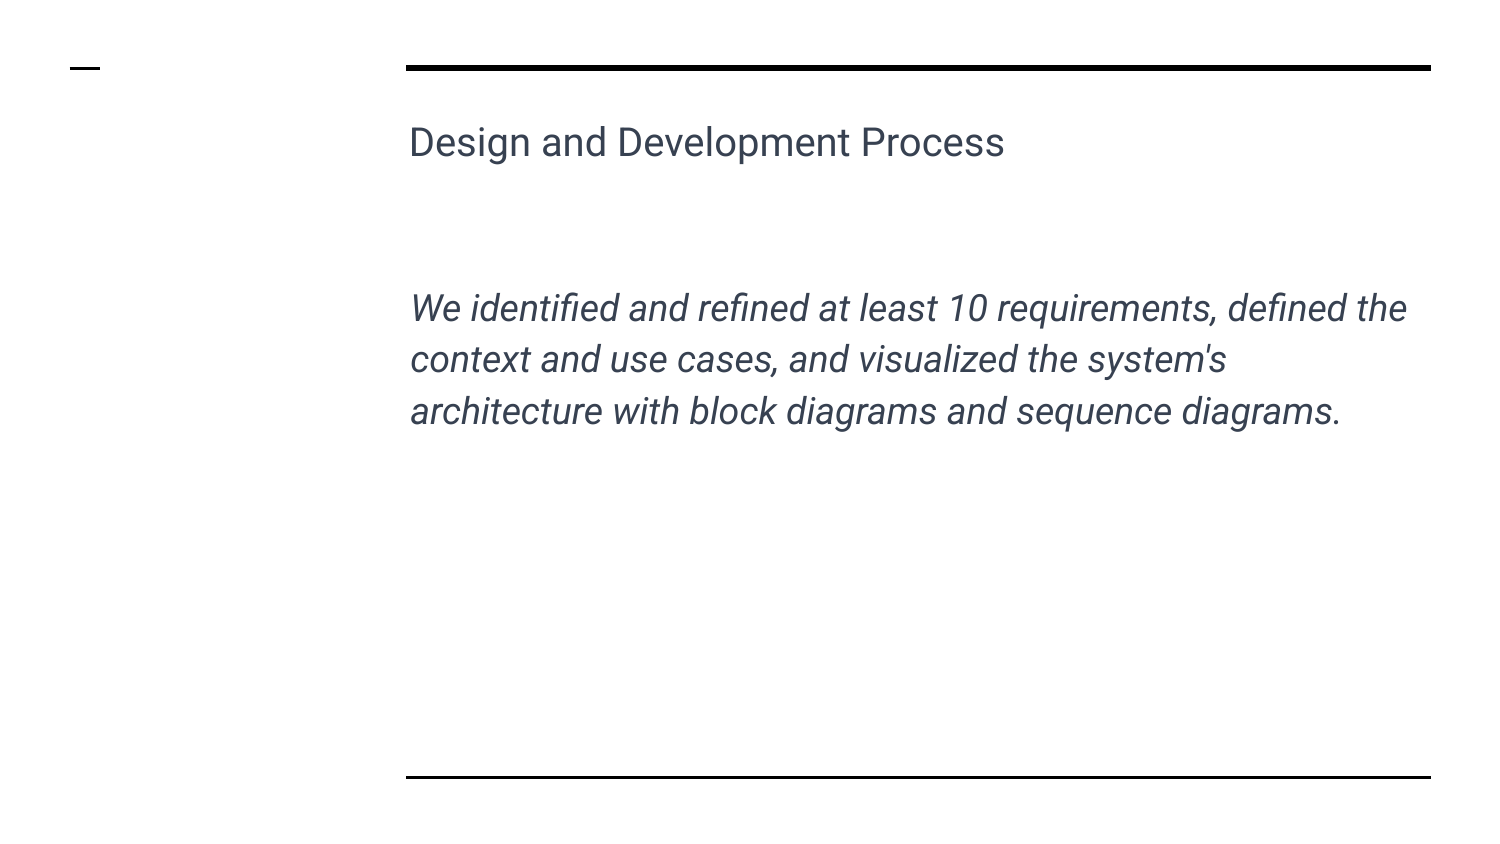

# Design and Development Process

We identified and refined at least 10 requirements, defined the context and use cases, and visualized the system's architecture with block diagrams and sequence diagrams.